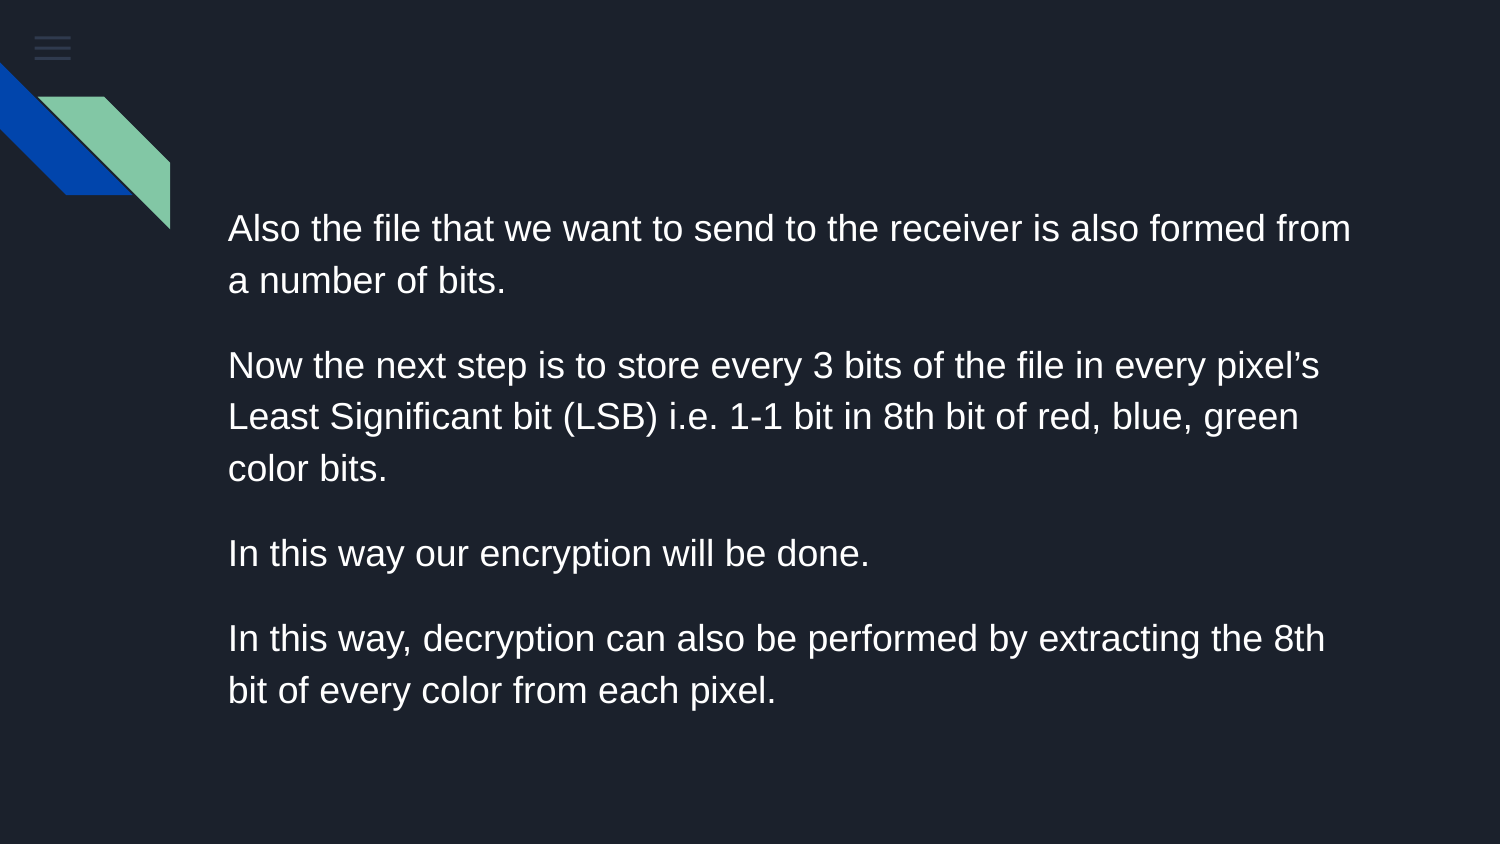

Also the file that we want to send to the receiver is also formed from a number of bits.
Now the next step is to store every 3 bits of the file in every pixel’s Least Significant bit (LSB) i.e. 1-1 bit in 8th bit of red, blue, green color bits.
In this way our encryption will be done.
In this way, decryption can also be performed by extracting the 8th bit of every color from each pixel.